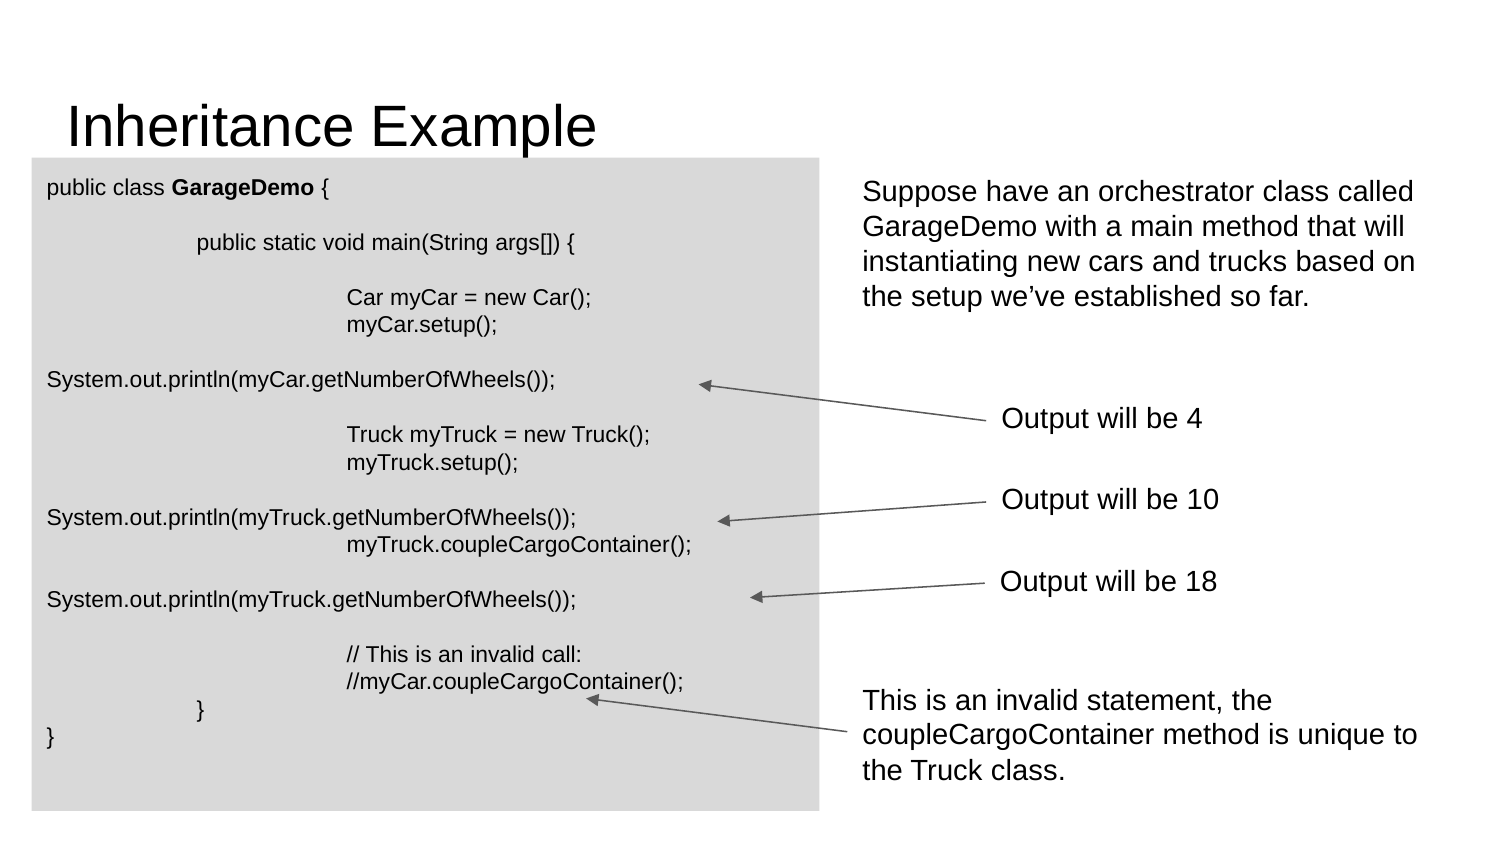

# Inheritance Example
public class GarageDemo {

	public static void main(String args[]) {

		Car myCar = new Car();
		myCar.setup();
		System.out.println(myCar.getNumberOfWheels());

		Truck myTruck = new Truck();
		myTruck.setup();
		System.out.println(myTruck.getNumberOfWheels());
		myTruck.coupleCargoContainer();
		System.out.println(myTruck.getNumberOfWheels());

		// This is an invalid call:
		//myCar.coupleCargoContainer();
	}
}
Suppose have an orchestrator class called GarageDemo with a main method that will instantiating new cars and trucks based on the setup we’ve established so far.

Output will be 4

Output will be 10

Output will be 18

This is an invalid statement, the coupleCargoContainer method is unique to the Truck class.